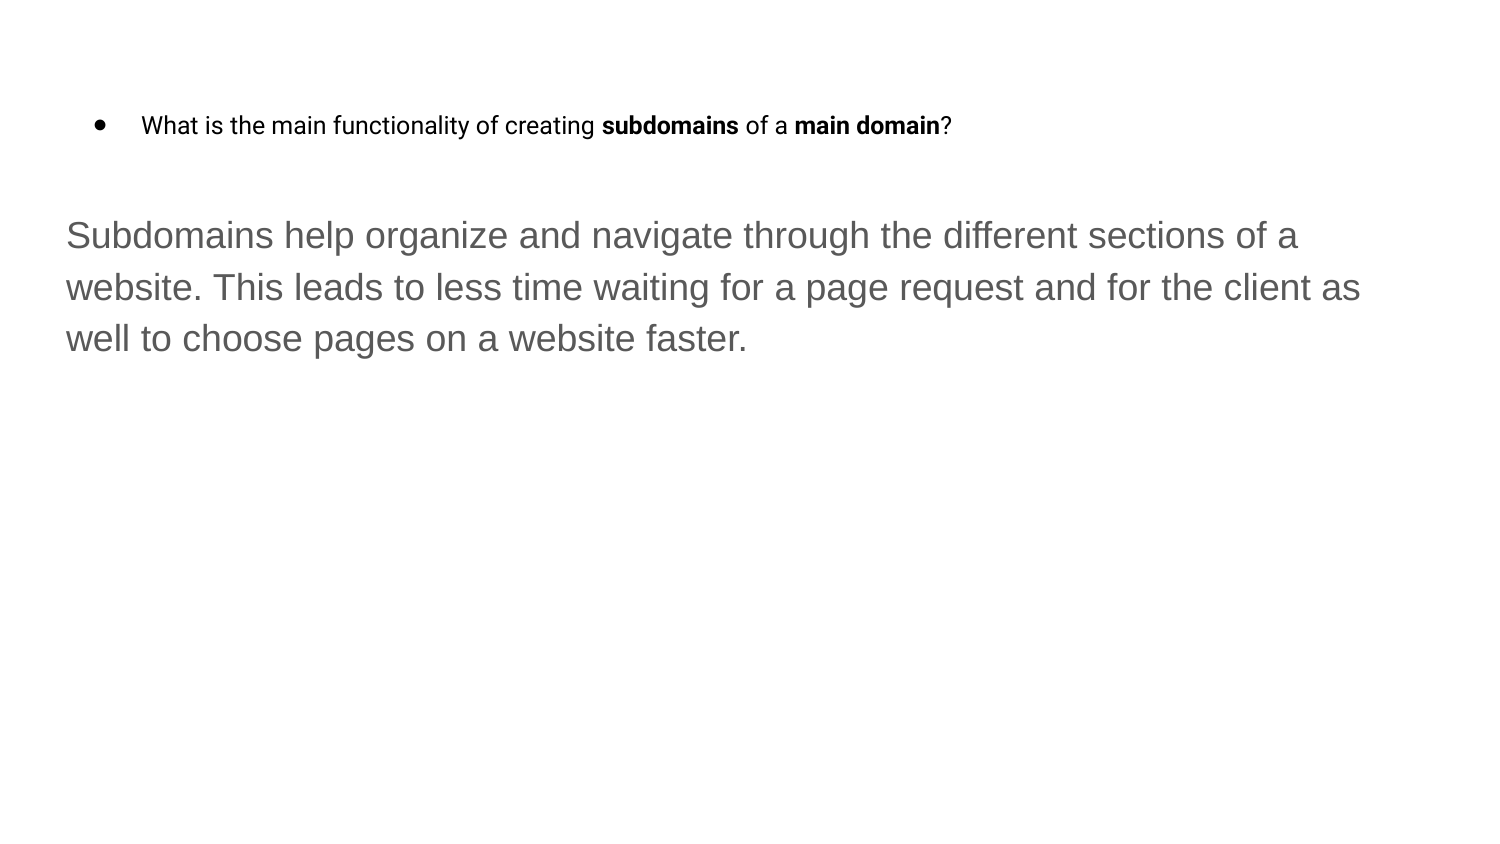

# What is the main functionality of creating subdomains of a main domain?
Subdomains help organize and navigate through the different sections of a website. This leads to less time waiting for a page request and for the client as well to choose pages on a website faster.